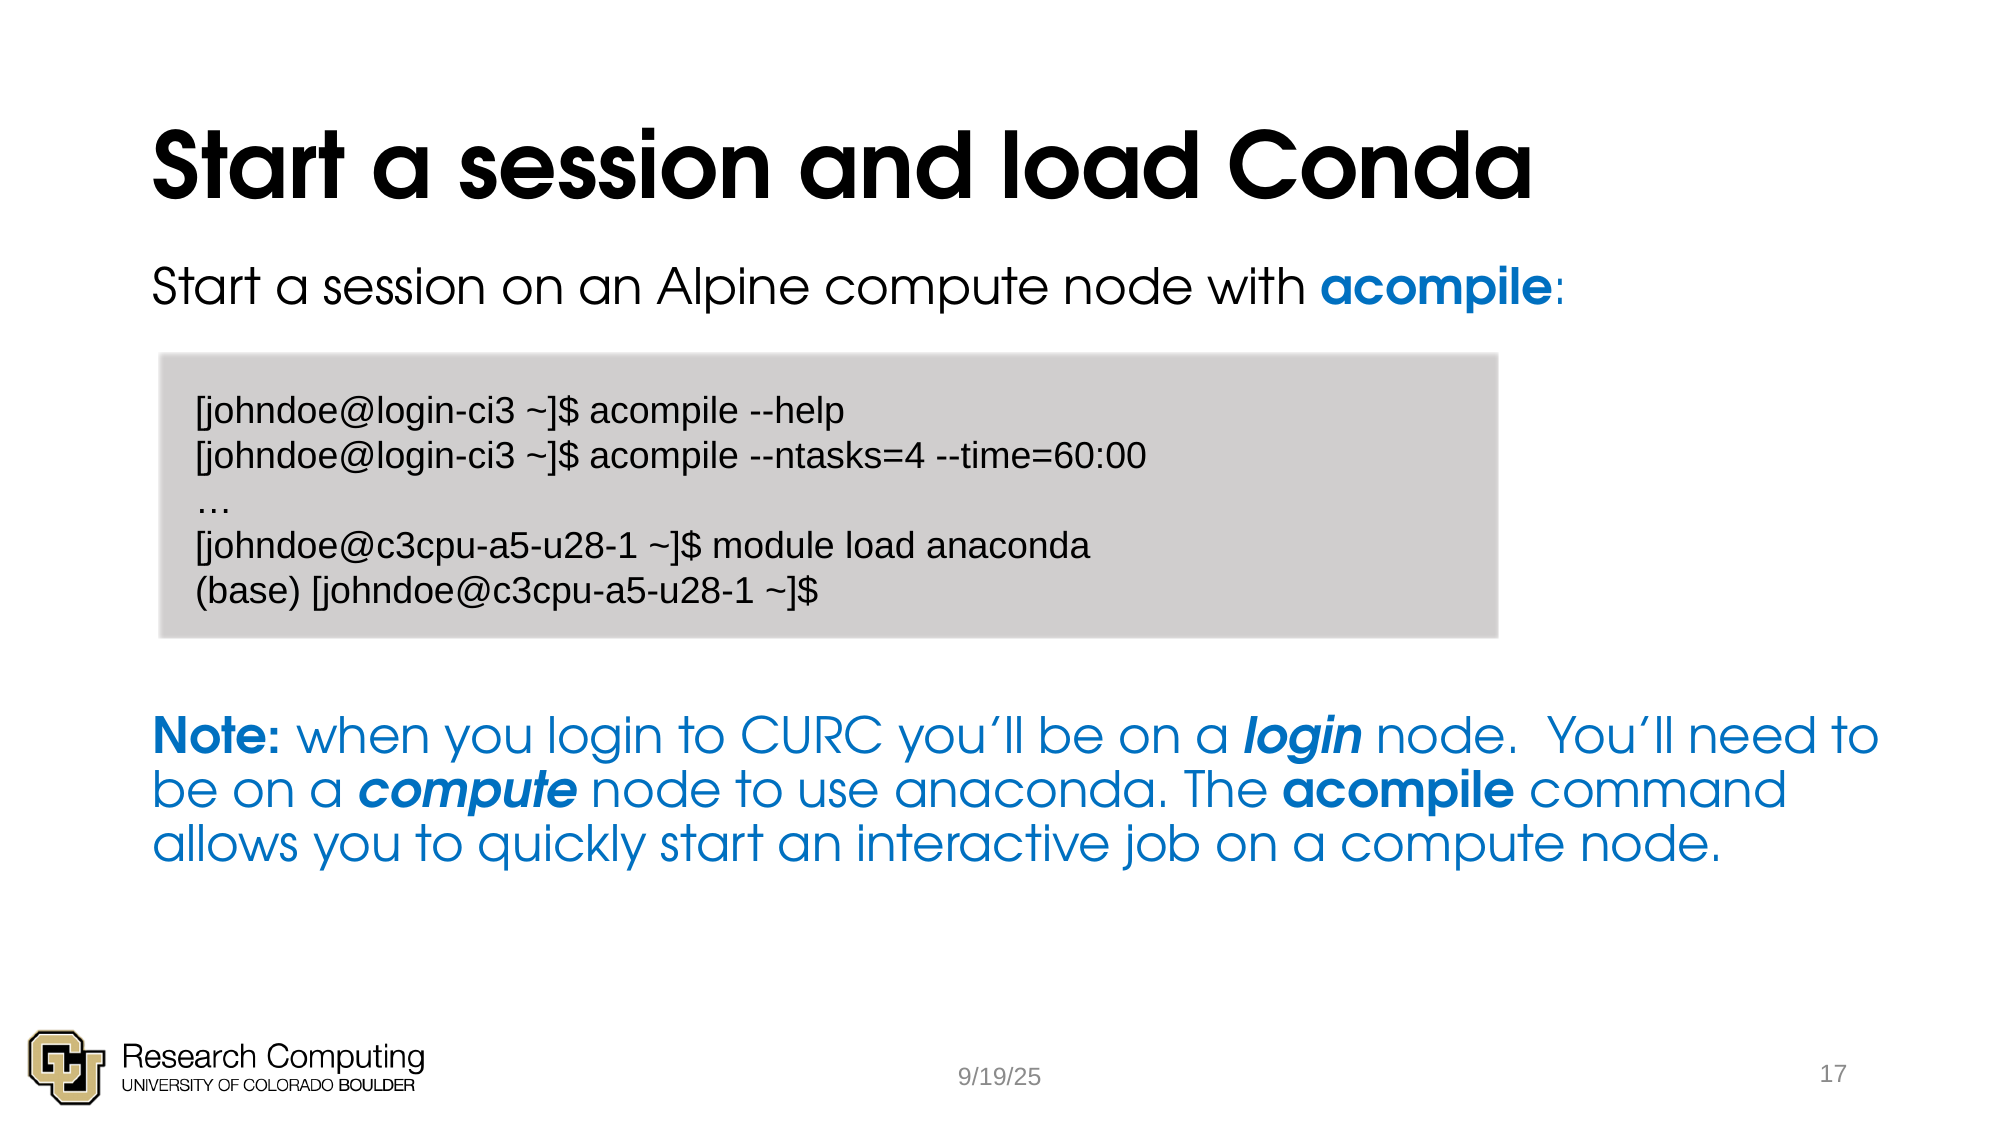

# Start a session and load Conda
Start a session on an Alpine compute node with acompile:

Note: when you login to CURC you’ll be on a login node.  You’ll need to be on a compute node to use anaconda. The acompile command allows you to quickly start an interactive job on a compute node.

[johndoe@login-ci3 ~]$ acompile --help
[johndoe@login-ci3 ~]$ acompile --ntasks=4 --time=60:00
…
[johndoe@c3cpu-a5-u28-1 ~]$ module load anaconda
(base) [johndoe@c3cpu-a5-u28-1 ~]$

17
9/19/25